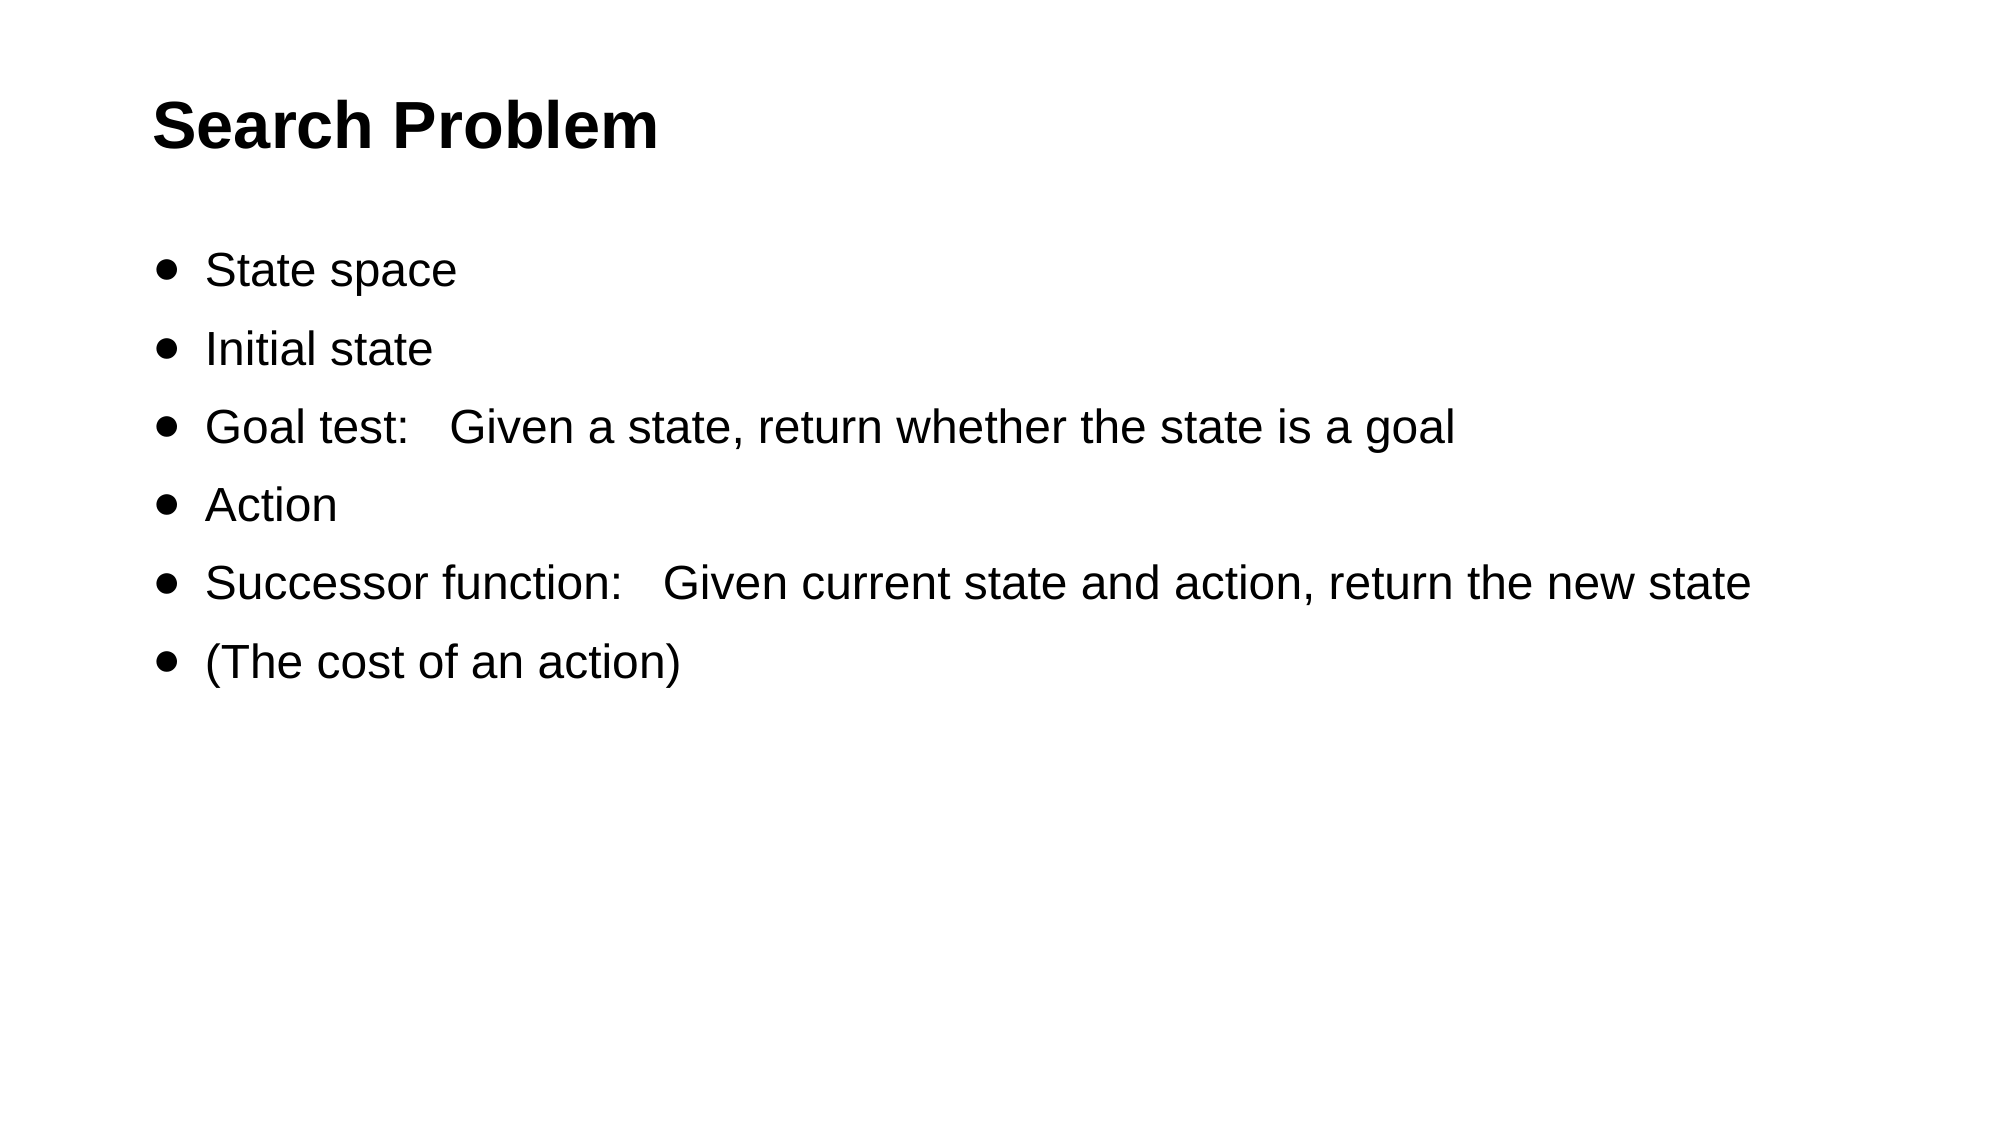

# Search Problem
State space
Initial state
Goal test:   Given a state, return whether the state is a goal
Action
Successor function:   Given current state and action, return the new state
(The cost of an action)